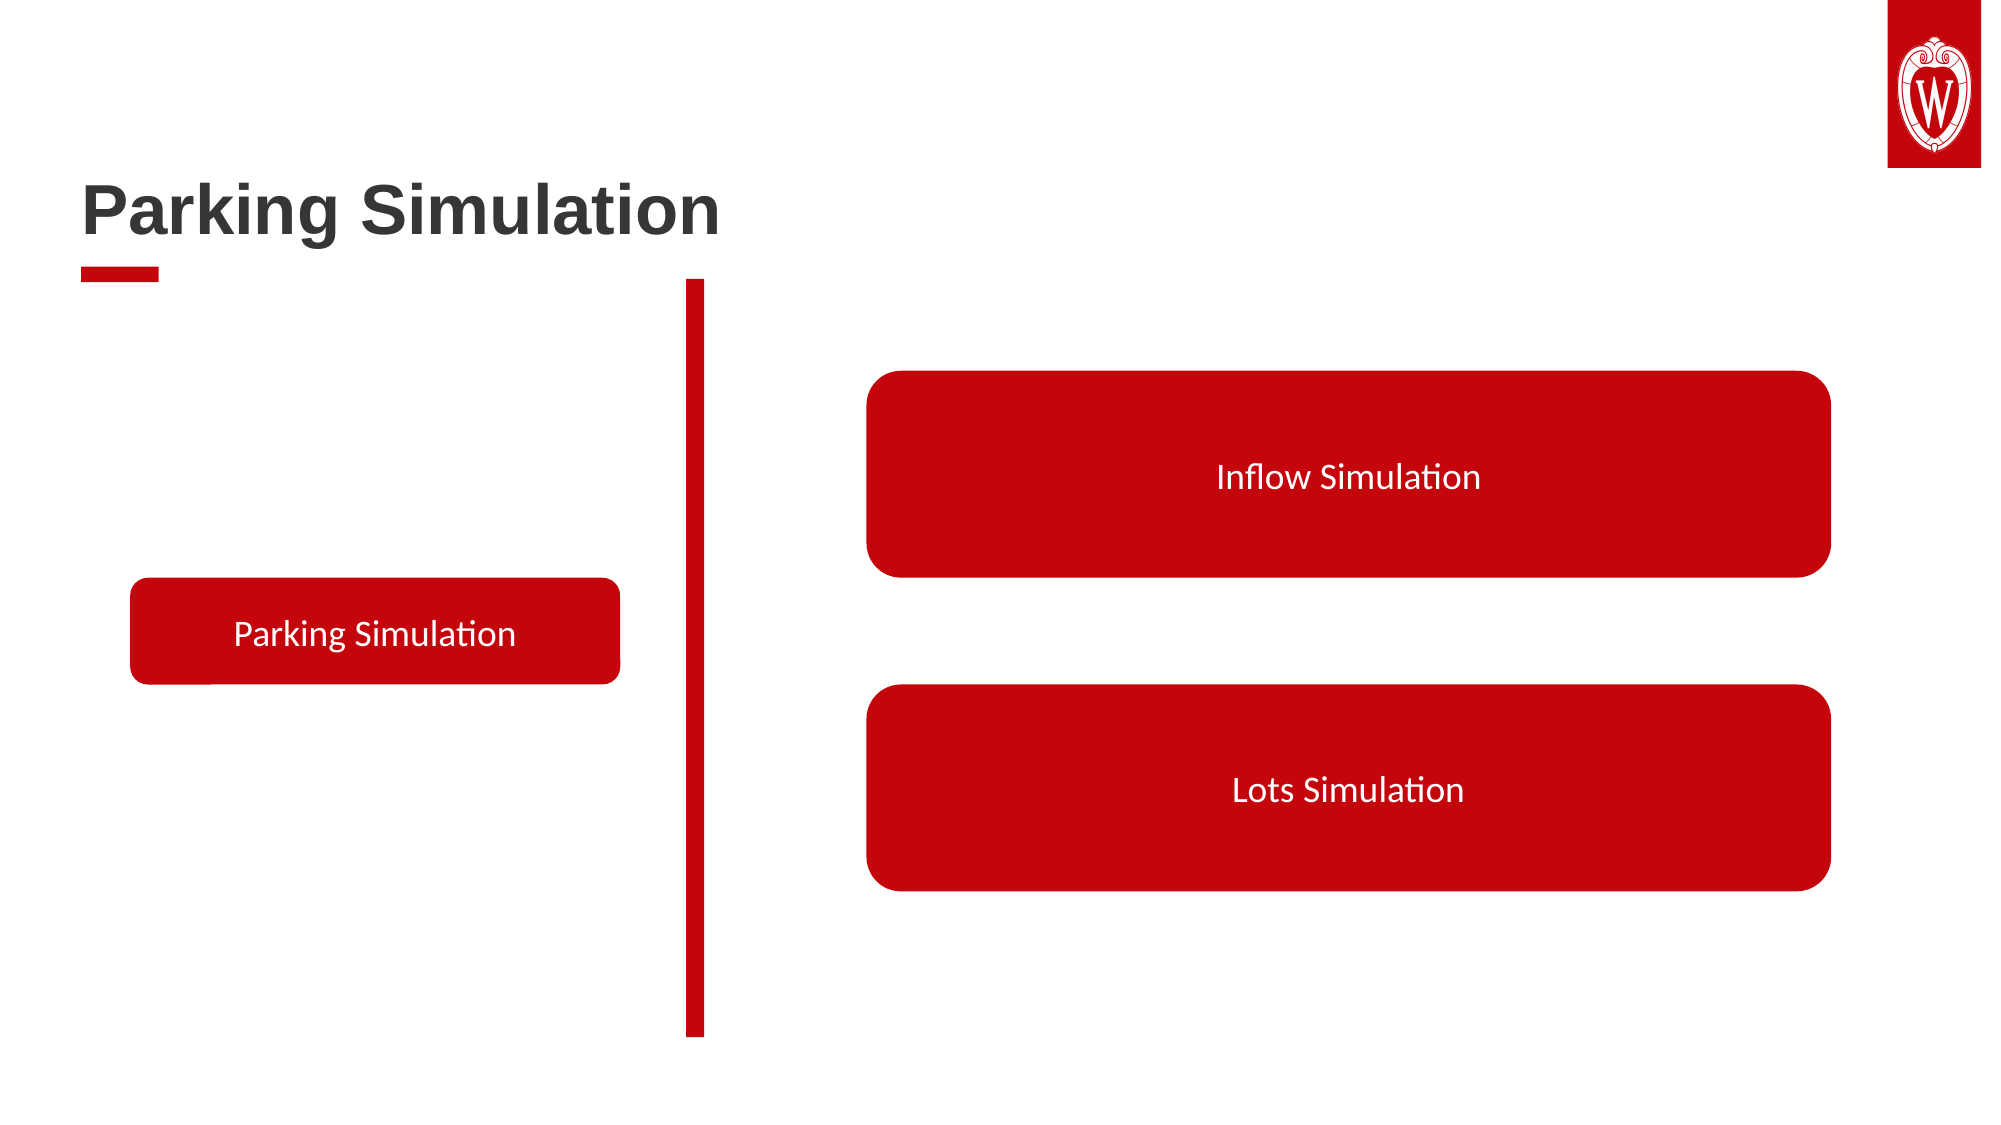

Parking Simulation

Inflow Simulation
Parking Simulation
Lots Simulation